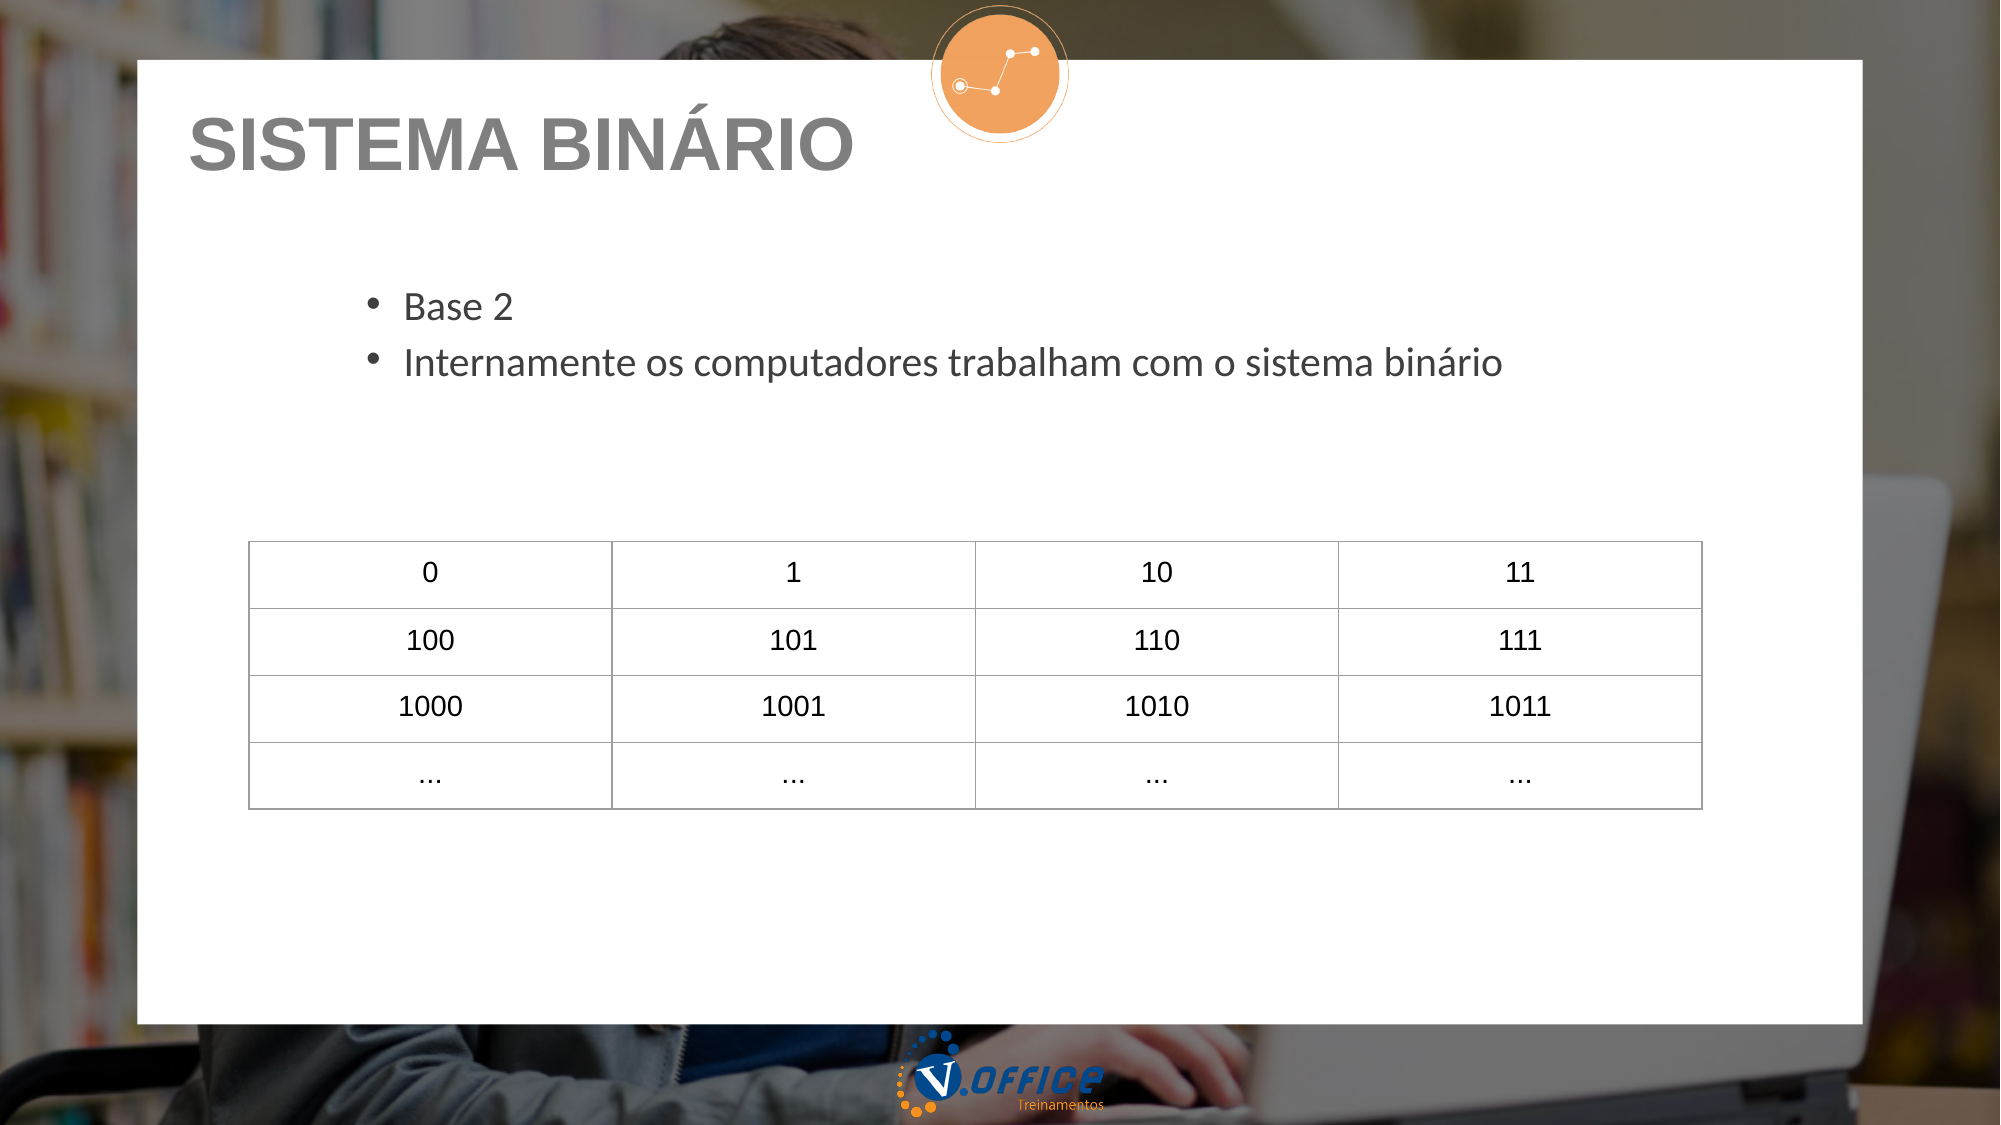

# SISTEMA BINÁRIO
Base 2
Internamente os computadores trabalham com o sistema binário
| 0 | 1 | 10 | 11 |
| --- | --- | --- | --- |
| 100 | 101 | 110 | 111 |
| 1000 | 1001 | 1010 | 1011 |
| ... | ... | ... | ... |